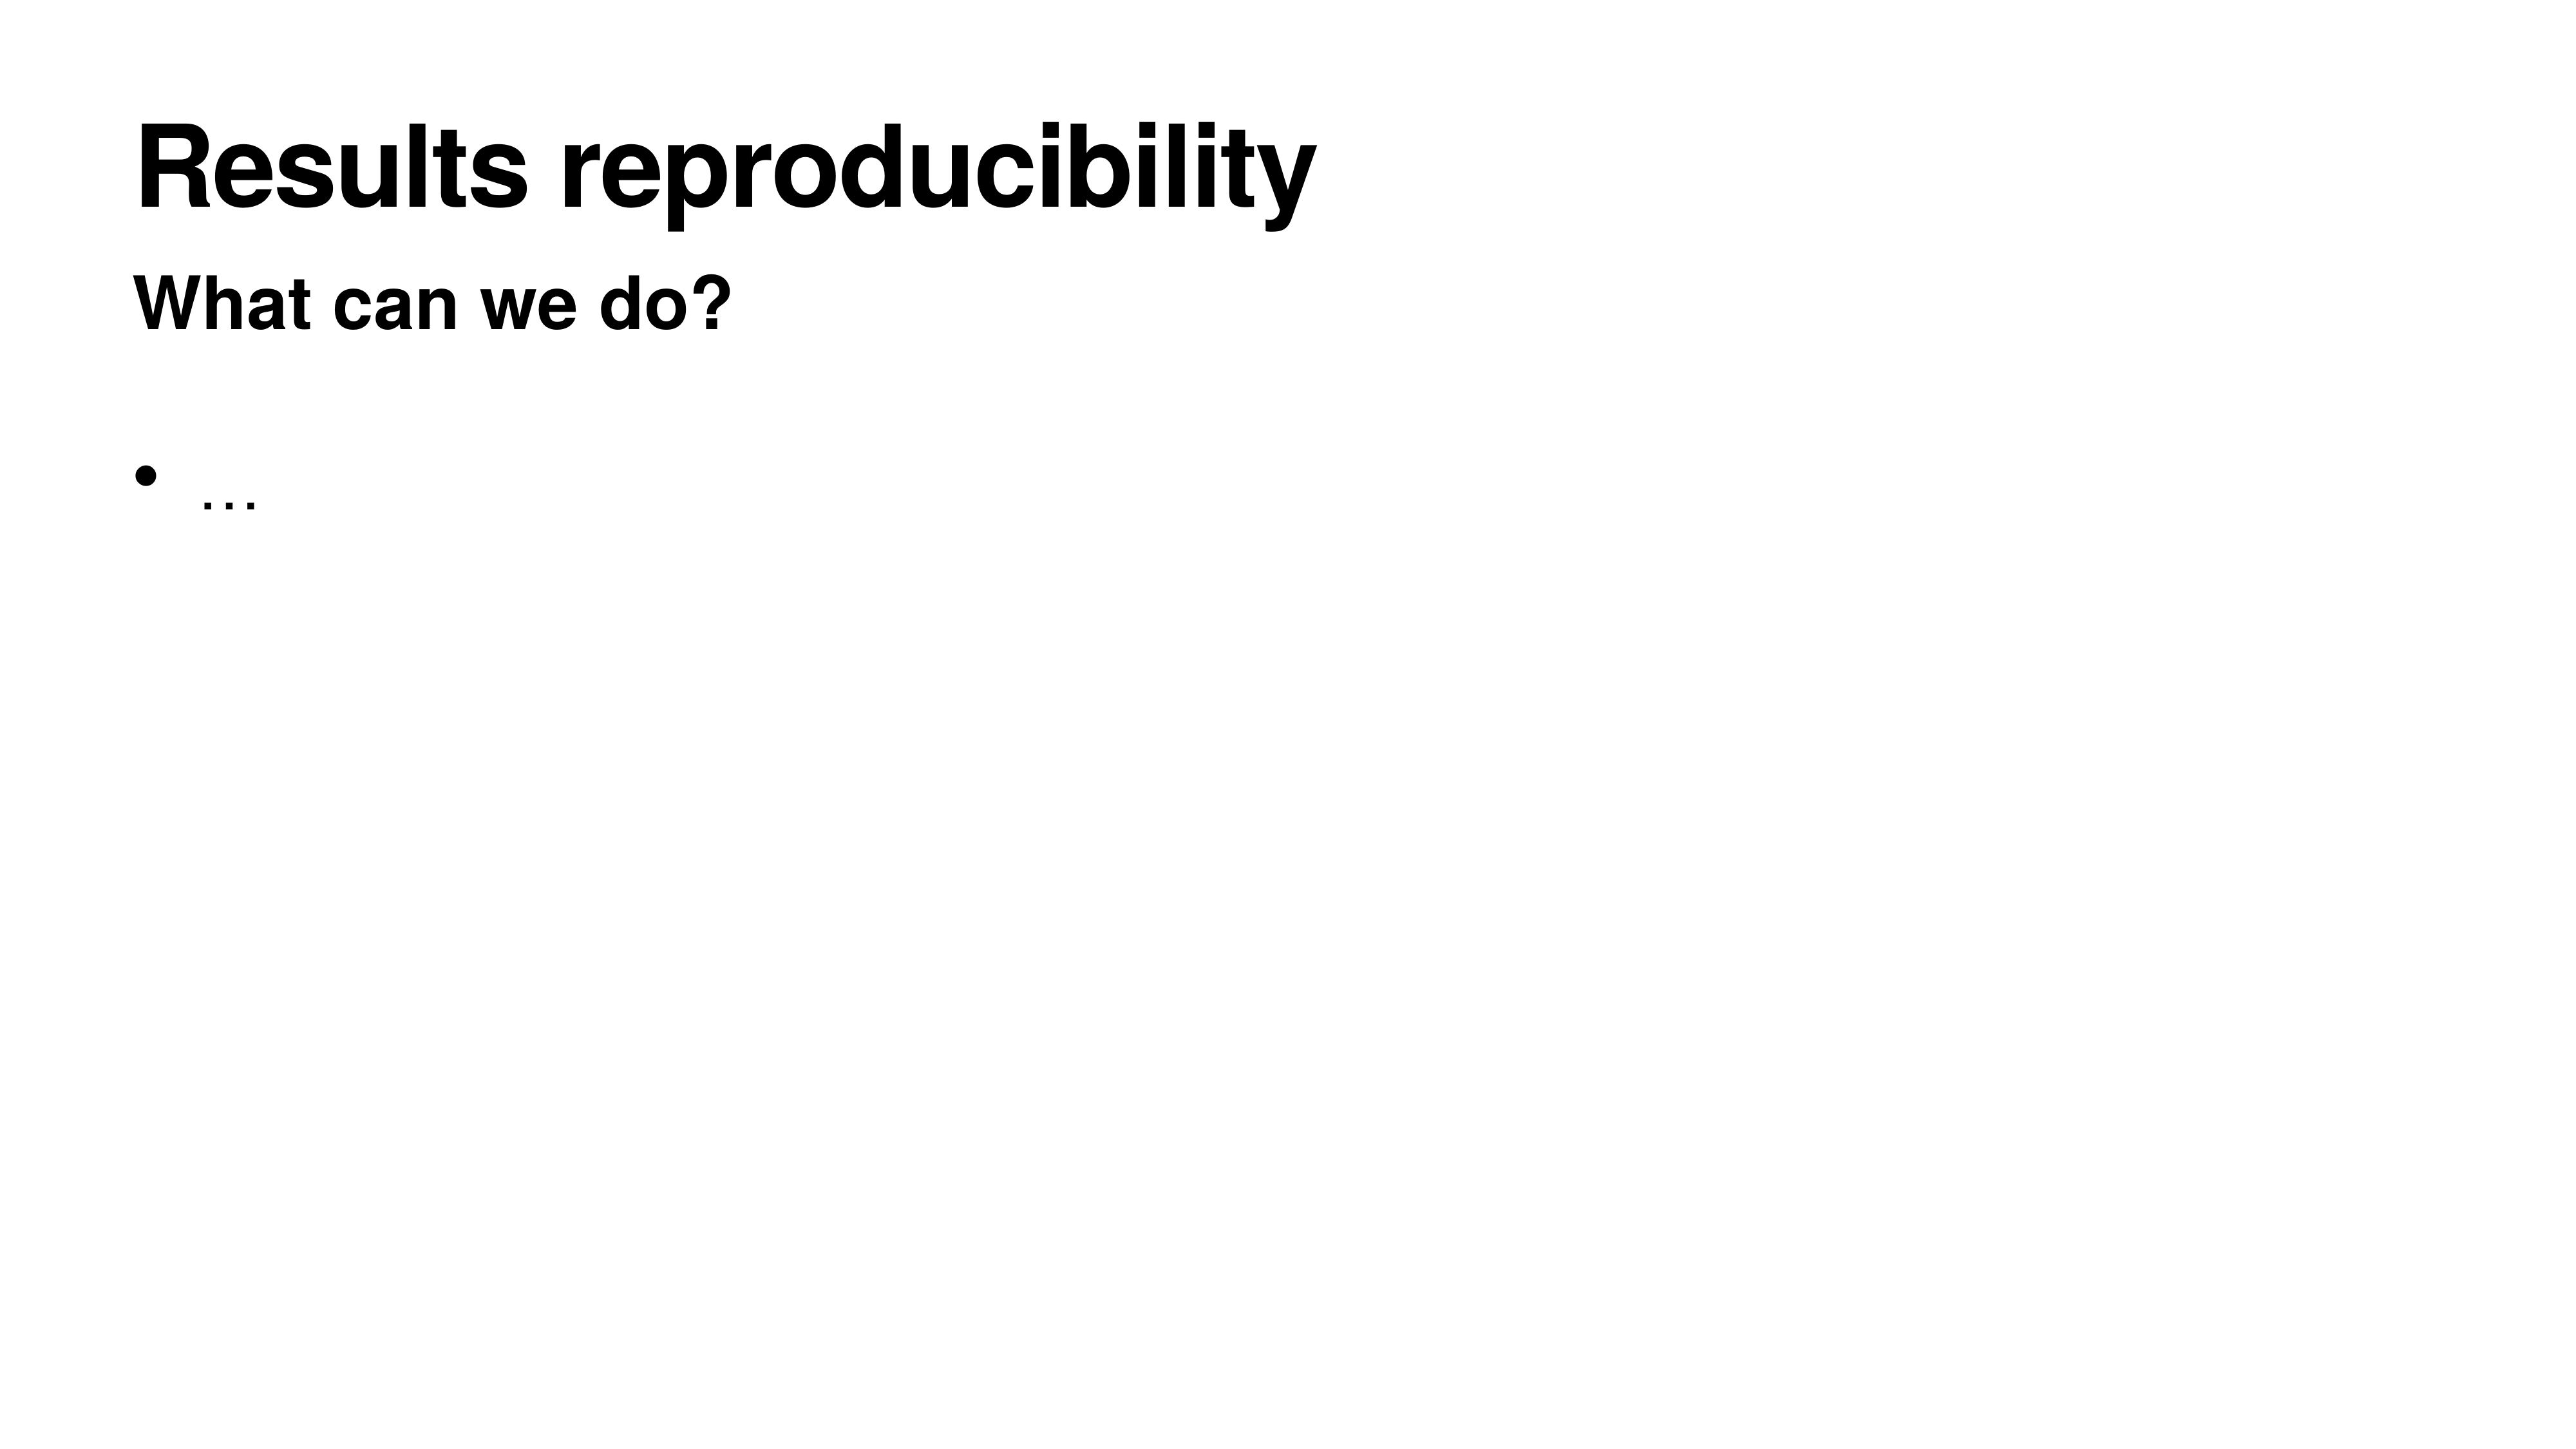

# Results reproducibility
What can we do?
…